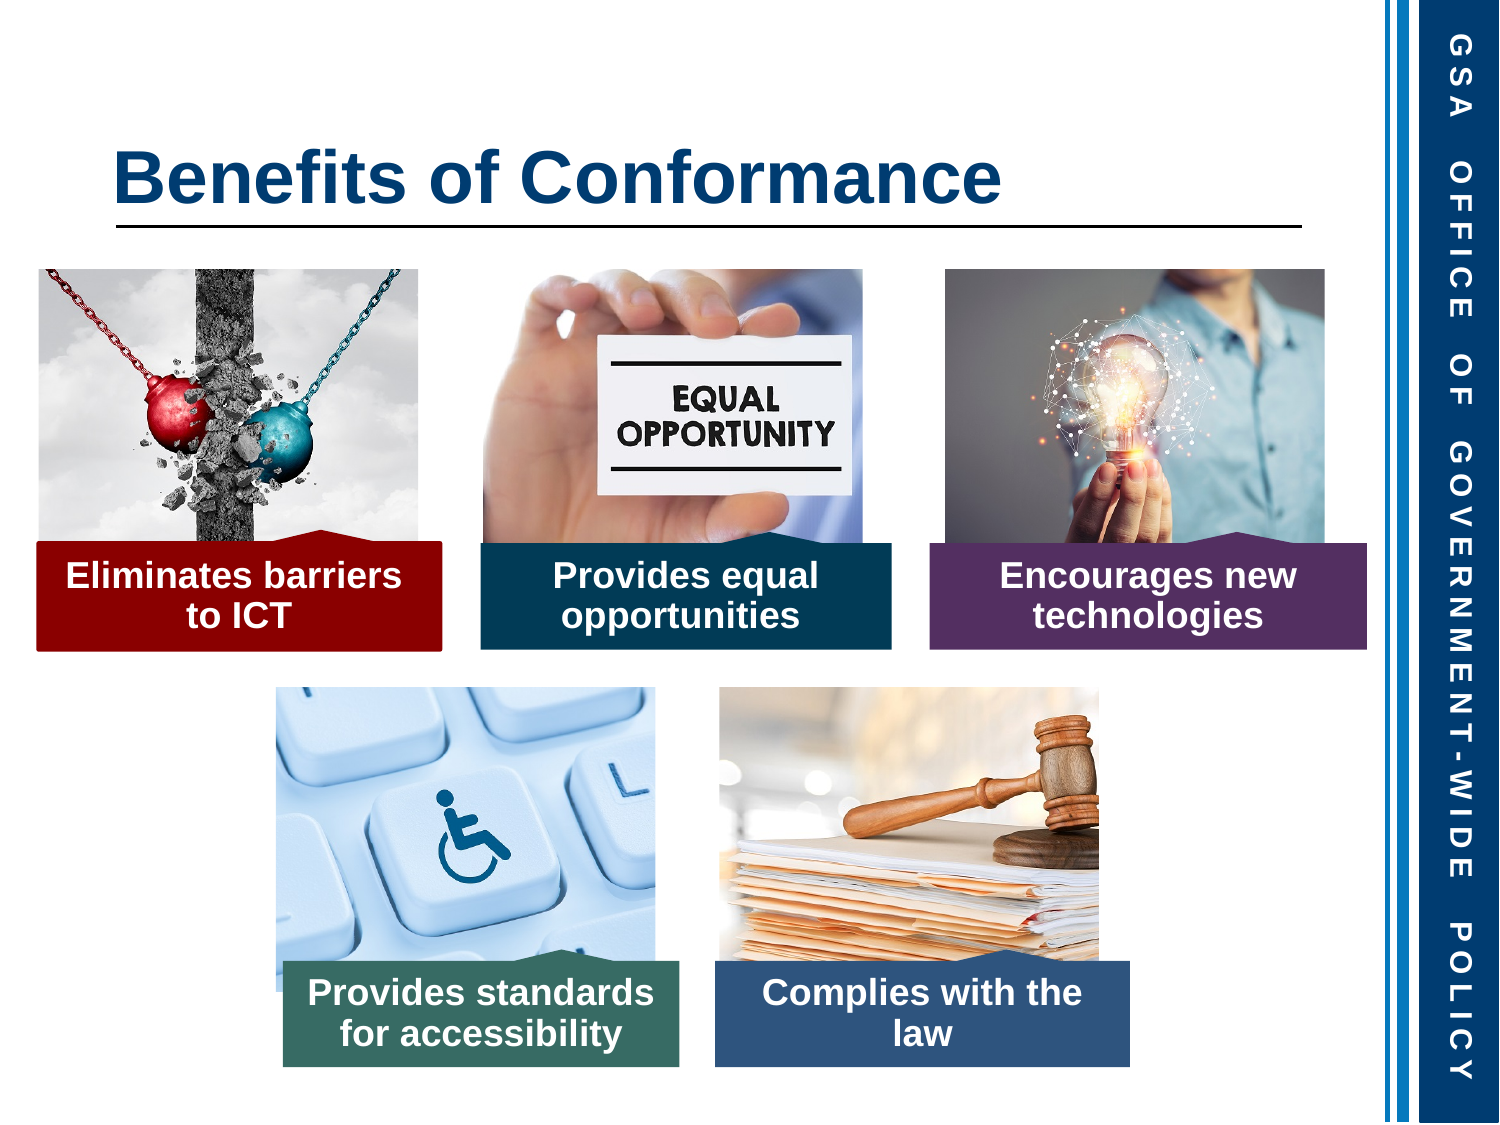

# Benefits of Conformance
Eliminates barriers
to ICT
Provides equal opportunities
Encourages new technologies
Provides standards for accessibility
Complies with the law